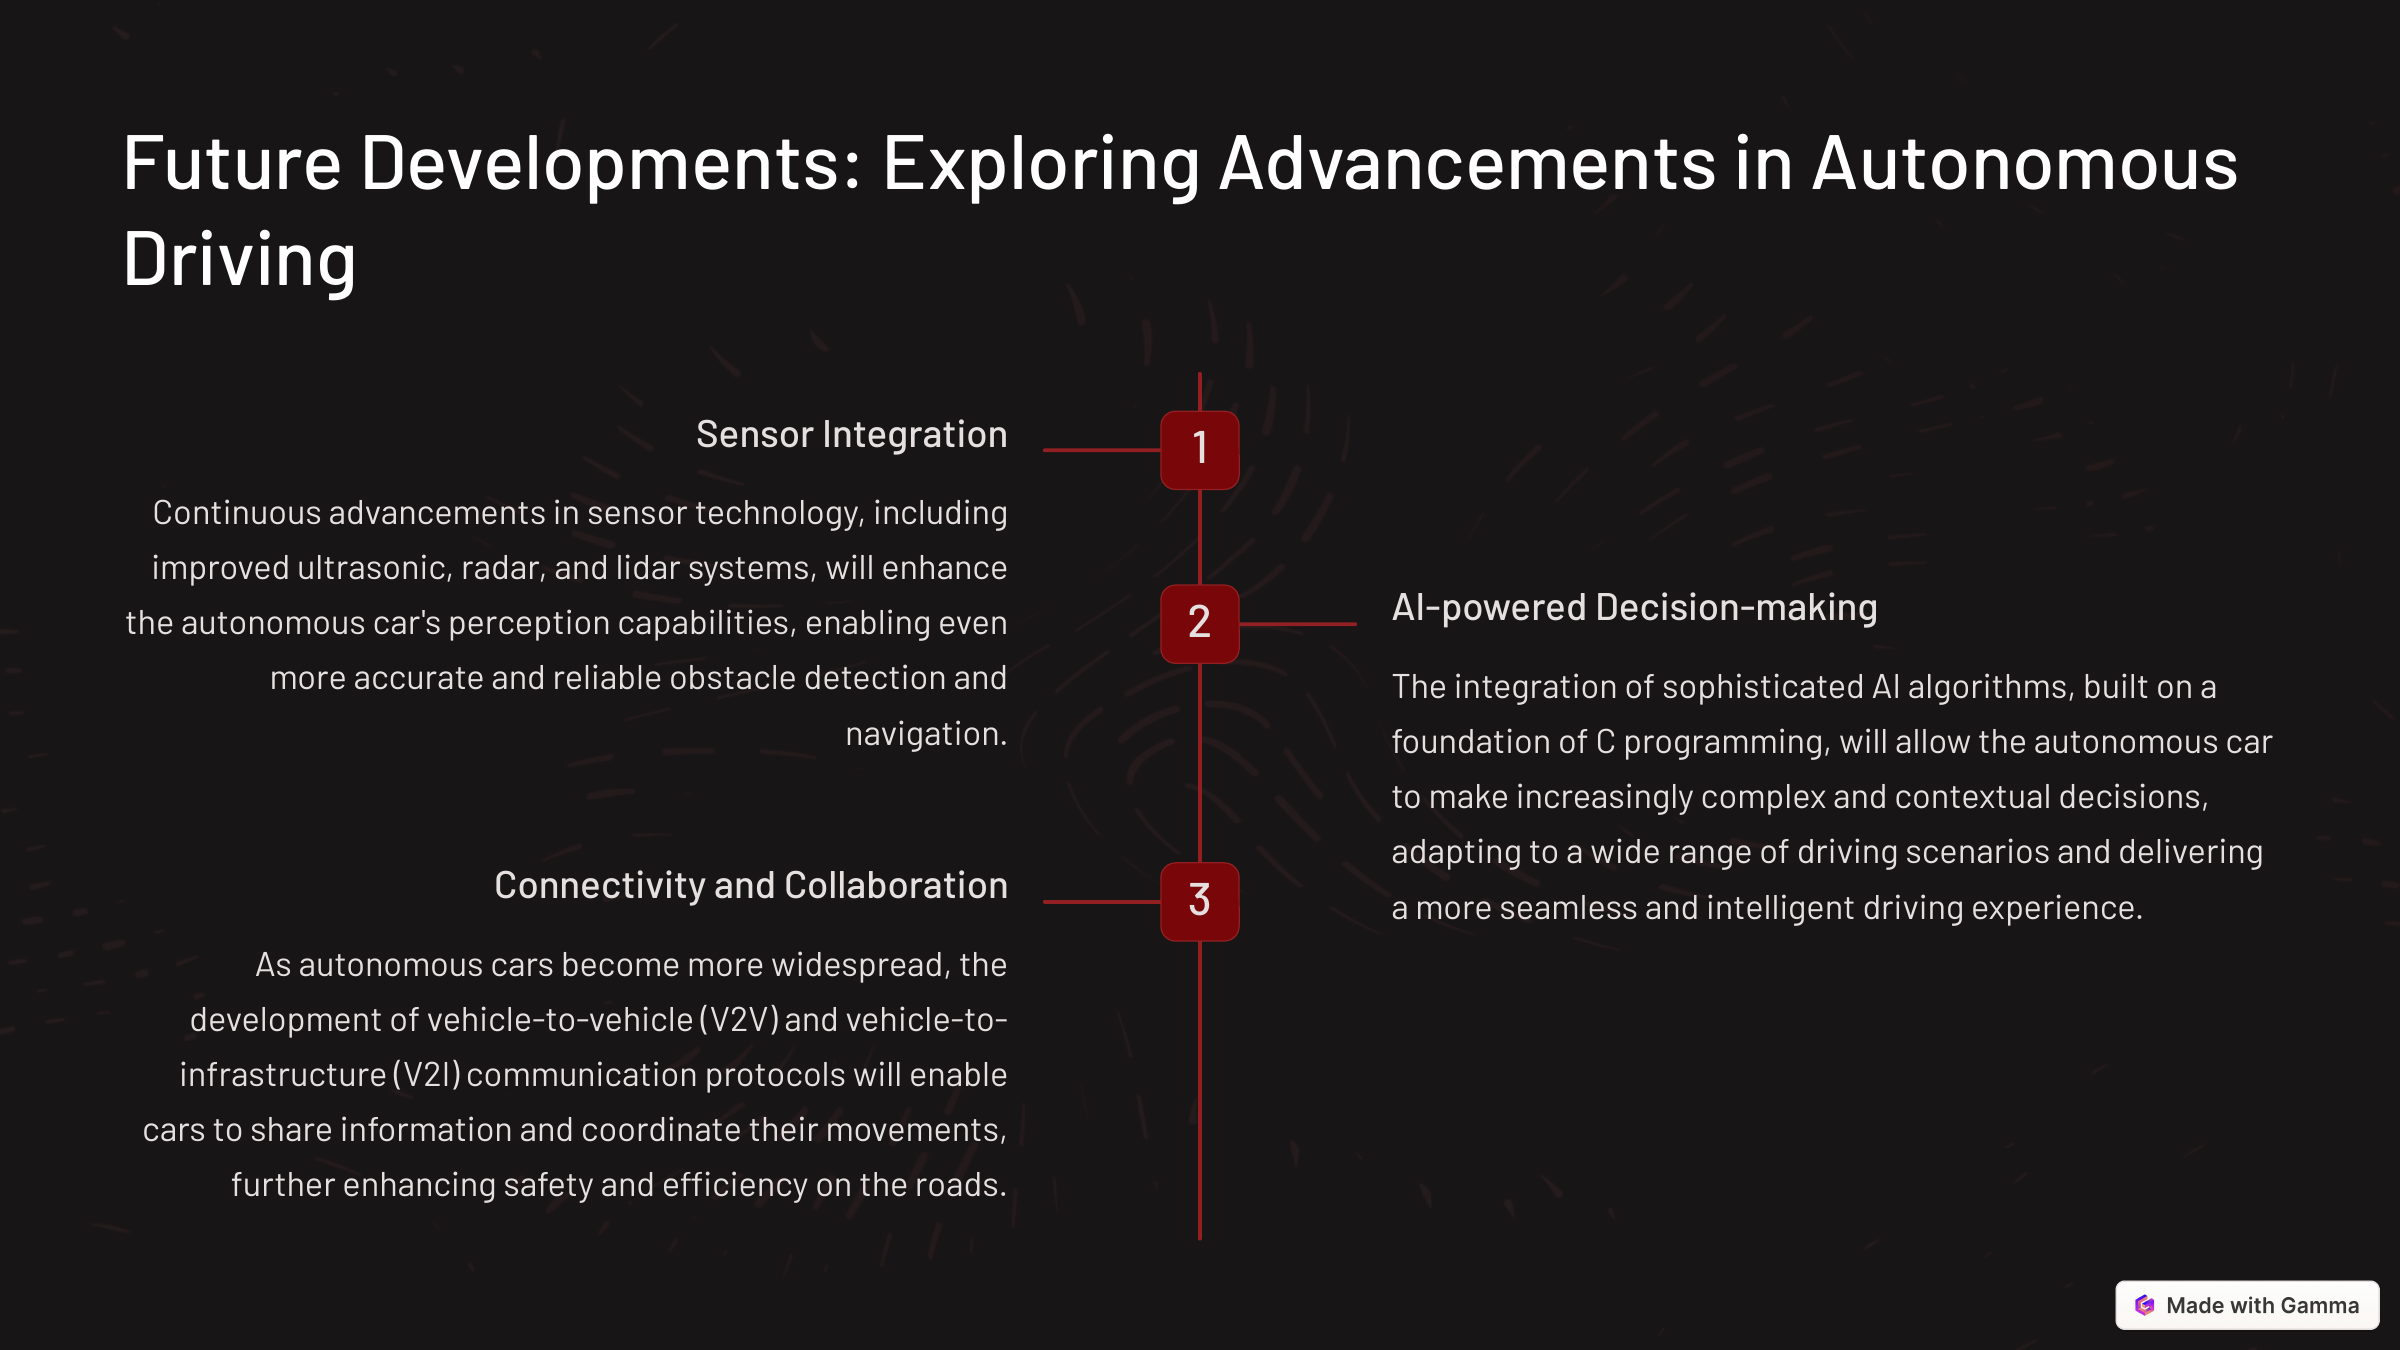

Future Developments: Exploring Advancements in Autonomous Driving

Sensor Integration

1

Continuous advancements in sensor technology, including improved ultrasonic, radar, and lidar systems, will enhance the autonomous car's perception capabilities, enabling even more accurate and reliable obstacle detection and navigation.
AI-powered Decision-making

2

The integration of sophisticated AI algorithms, built on a foundation of C programming, will allow the autonomous car to make increasingly complex and contextual decisions, adapting to a wide range of driving scenarios and delivering a more seamless and intelligent driving experience.
Connectivity and Collaboration

3

As autonomous cars become more widespread, the development of vehicle-to-vehicle (V2V) and vehicle-to-infrastructure (V2I) communication protocols will enable cars to share information and coordinate their movements, further enhancing safety and efficiency on the roads.